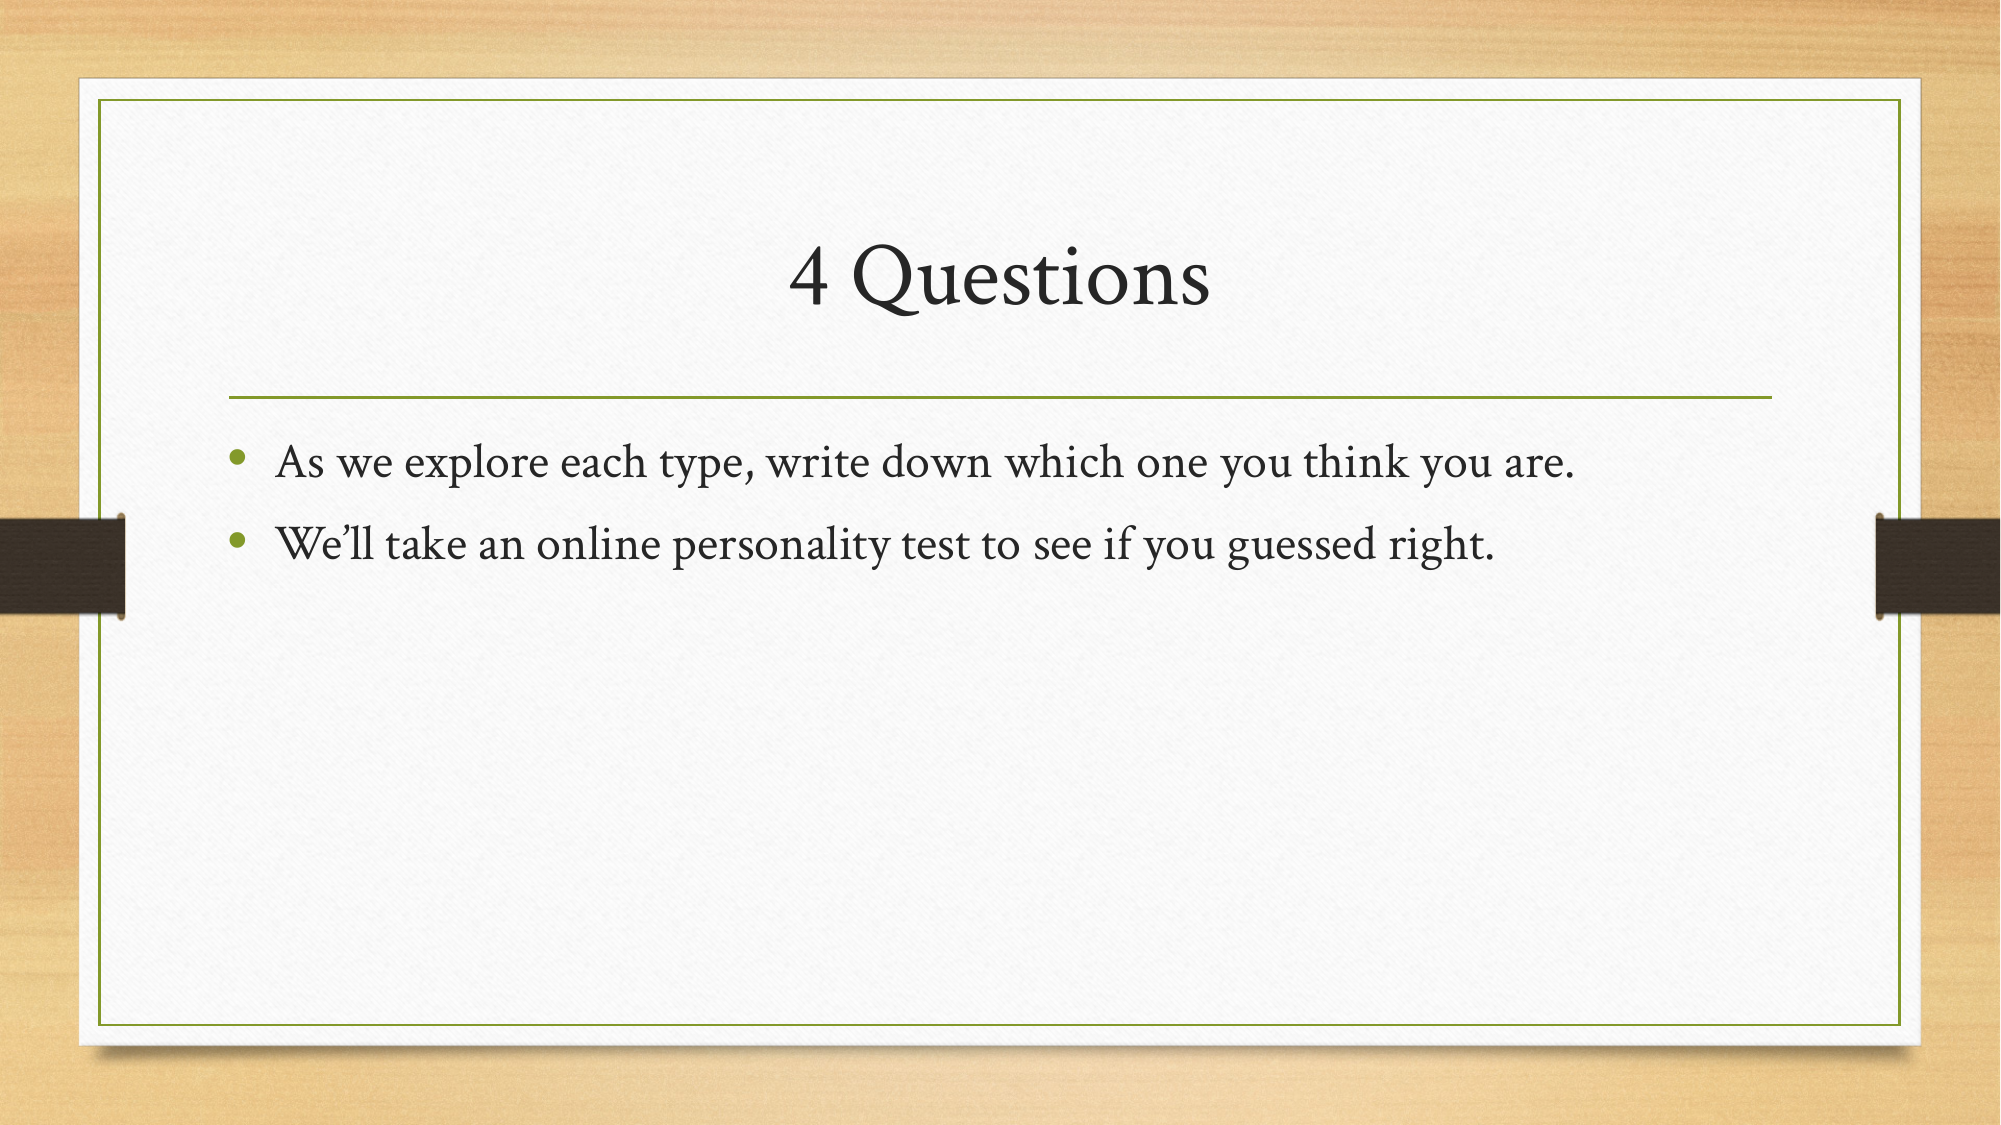

# 4 Questions
As we explore each type, write down which one you think you are.
We’ll take an online personality test to see if you guessed right.